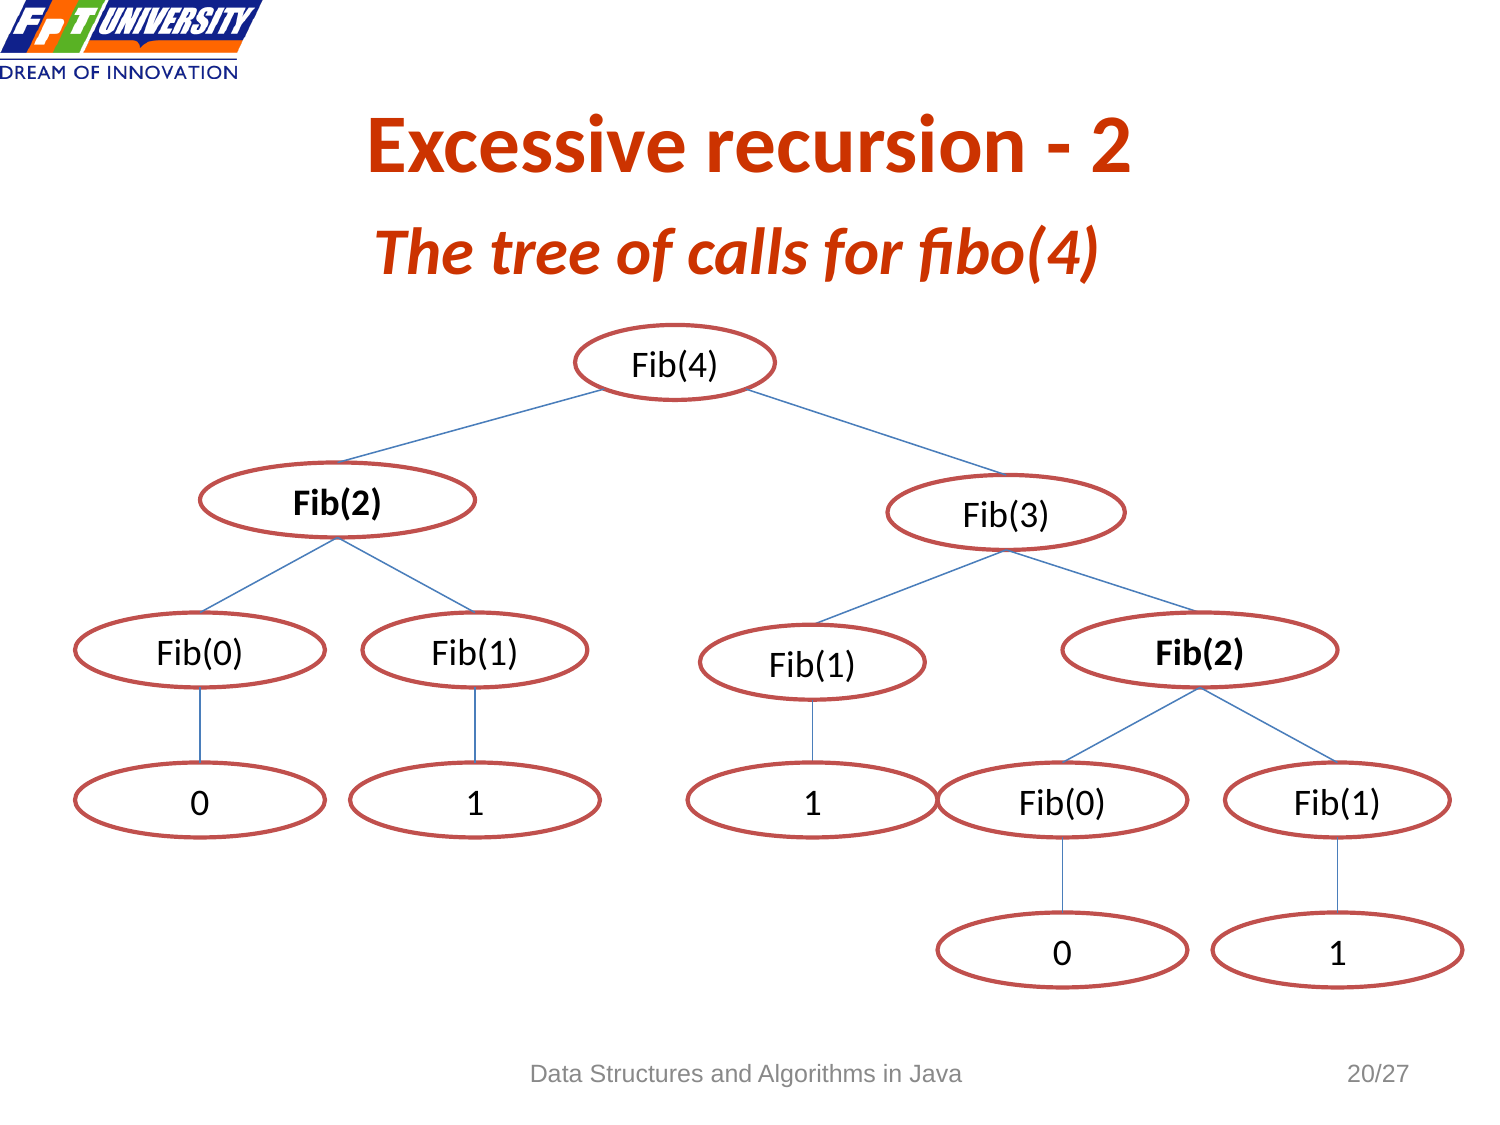

Excessive recursion - 2
# The tree of calls for fibo(4)
 20
Fib(4)
Fib(2)
Fib(3)
Fib(0)
Fib(1)
Fib(2)
Fib(1)
0
1
1
Fib(0)
Fib(1)
0
1
Data Structures and Algorithms in Java
20/27